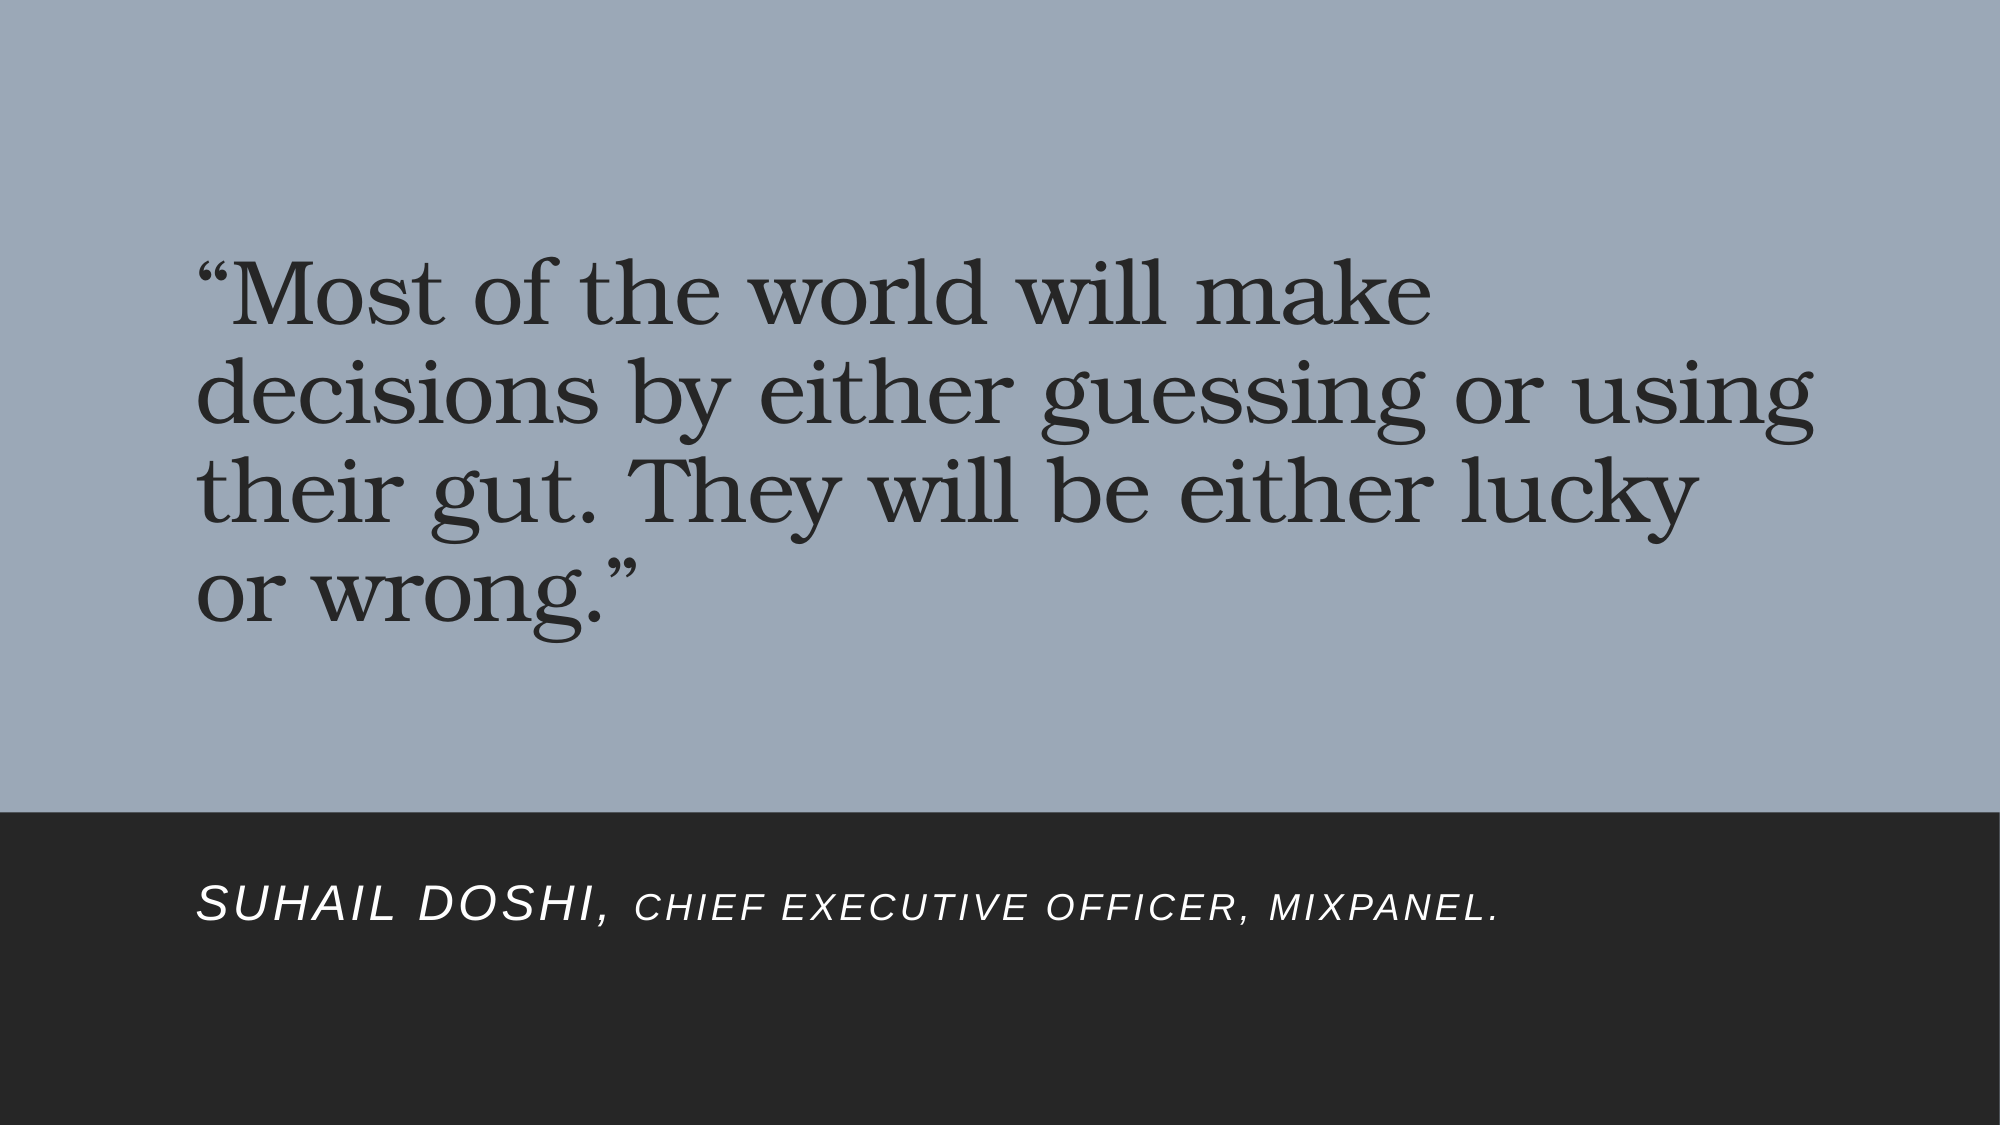

# “Most of the world will make decisions by either guessing or using their gut. They will be either lucky or wrong.”

Suhail Doshi, chief executive officer, Mixpanel.